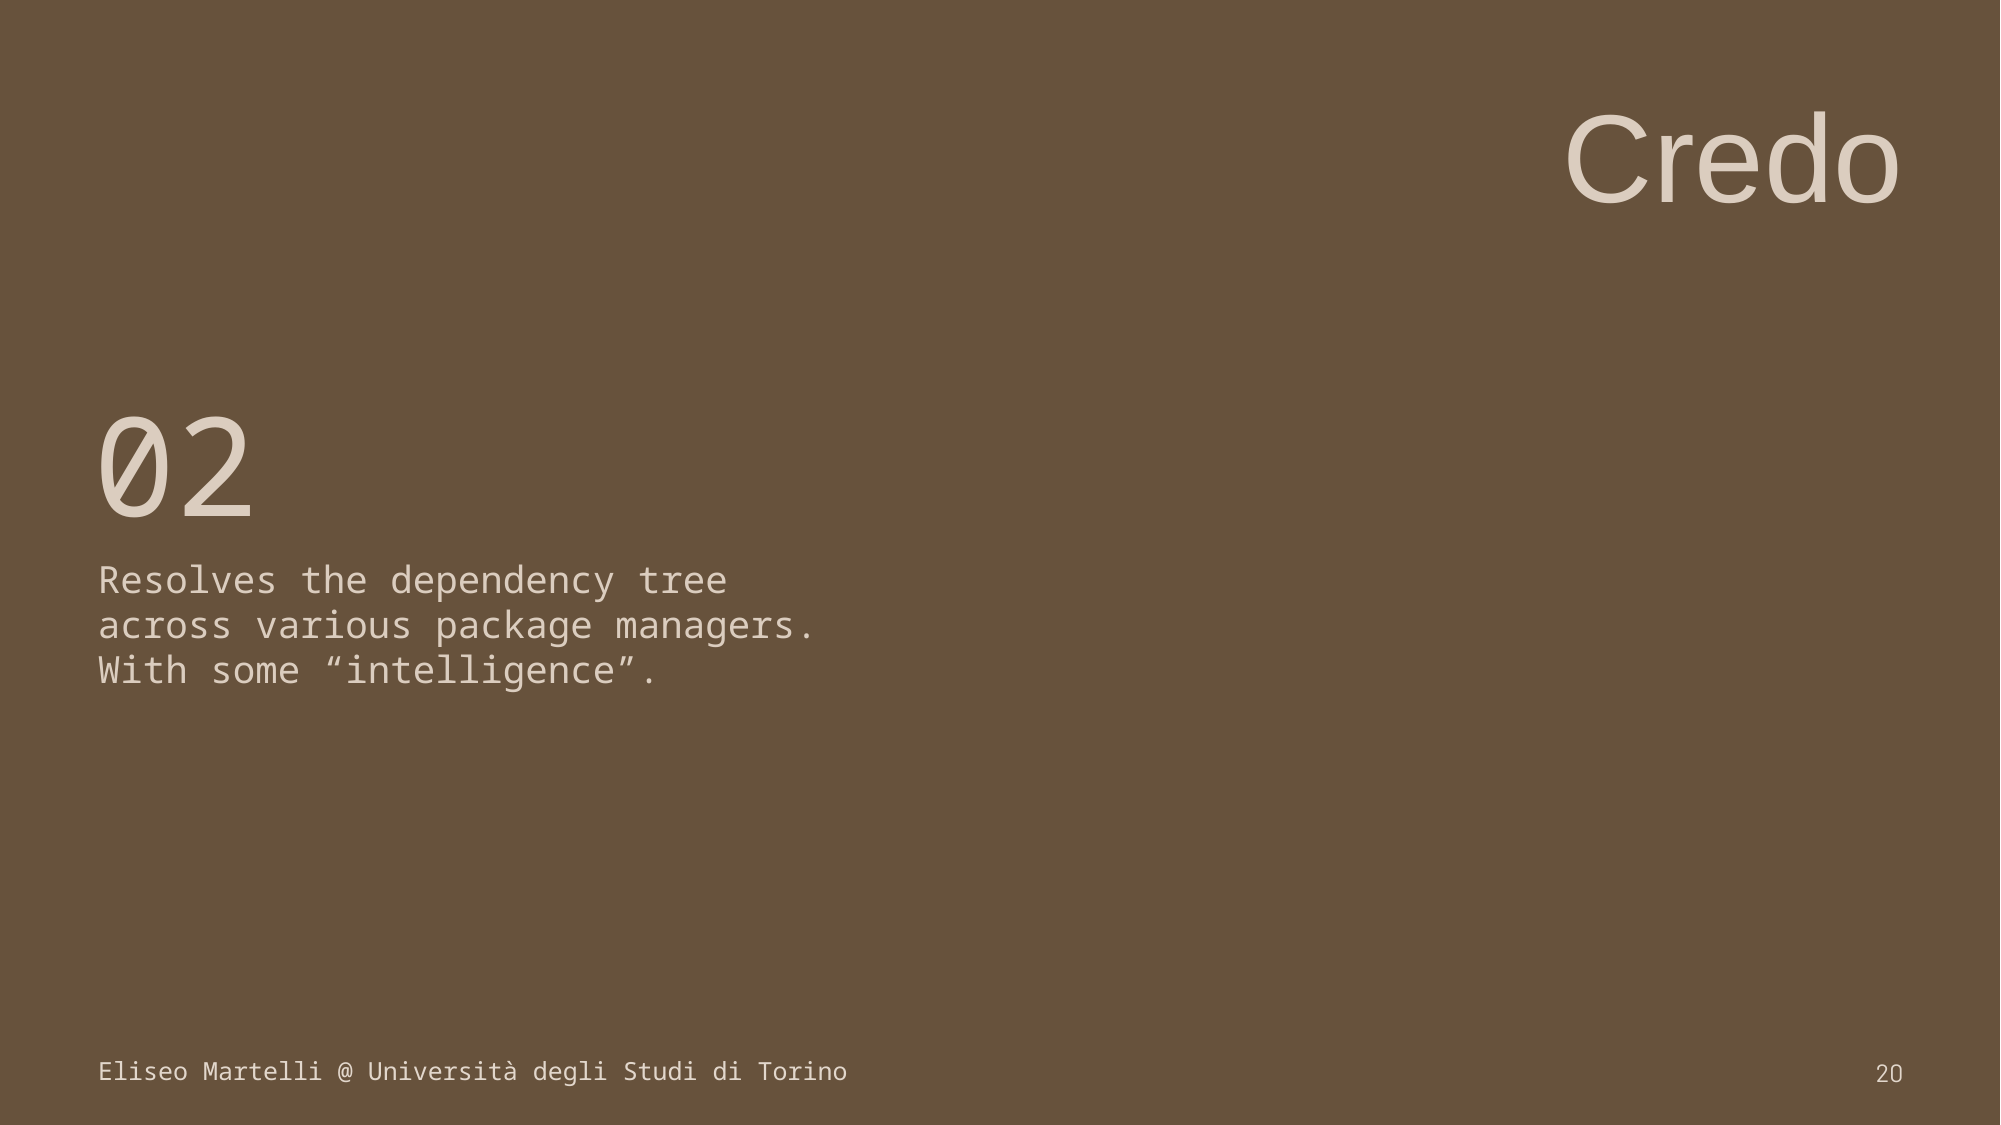

Credo
02
Resolves the dependency tree across various package managers.
With some “intelligence”.
03
Tests every change before applying it to the environment to ensure feasibility.
Eliseo Martelli @ Università degli Studi di Torino
20